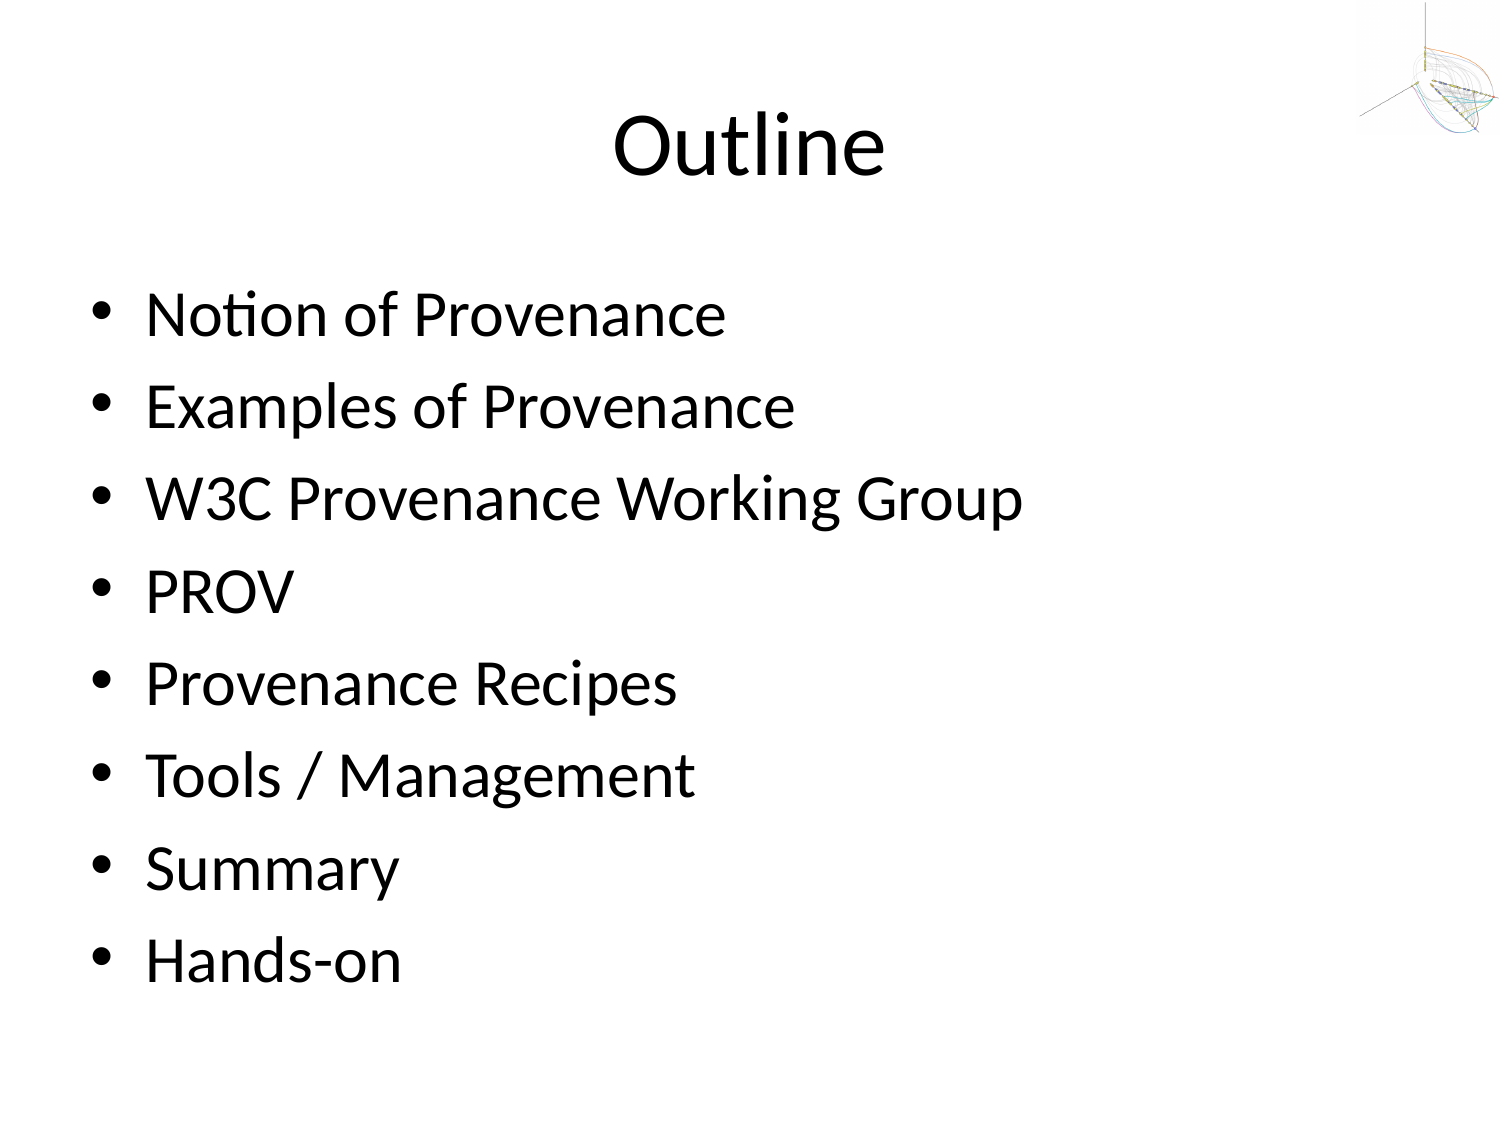

# Outline
Notion of Provenance
Examples of Provenance
W3C Provenance Working Group
PROV
Provenance Recipes
Tools / Management
Summary
Hands-on